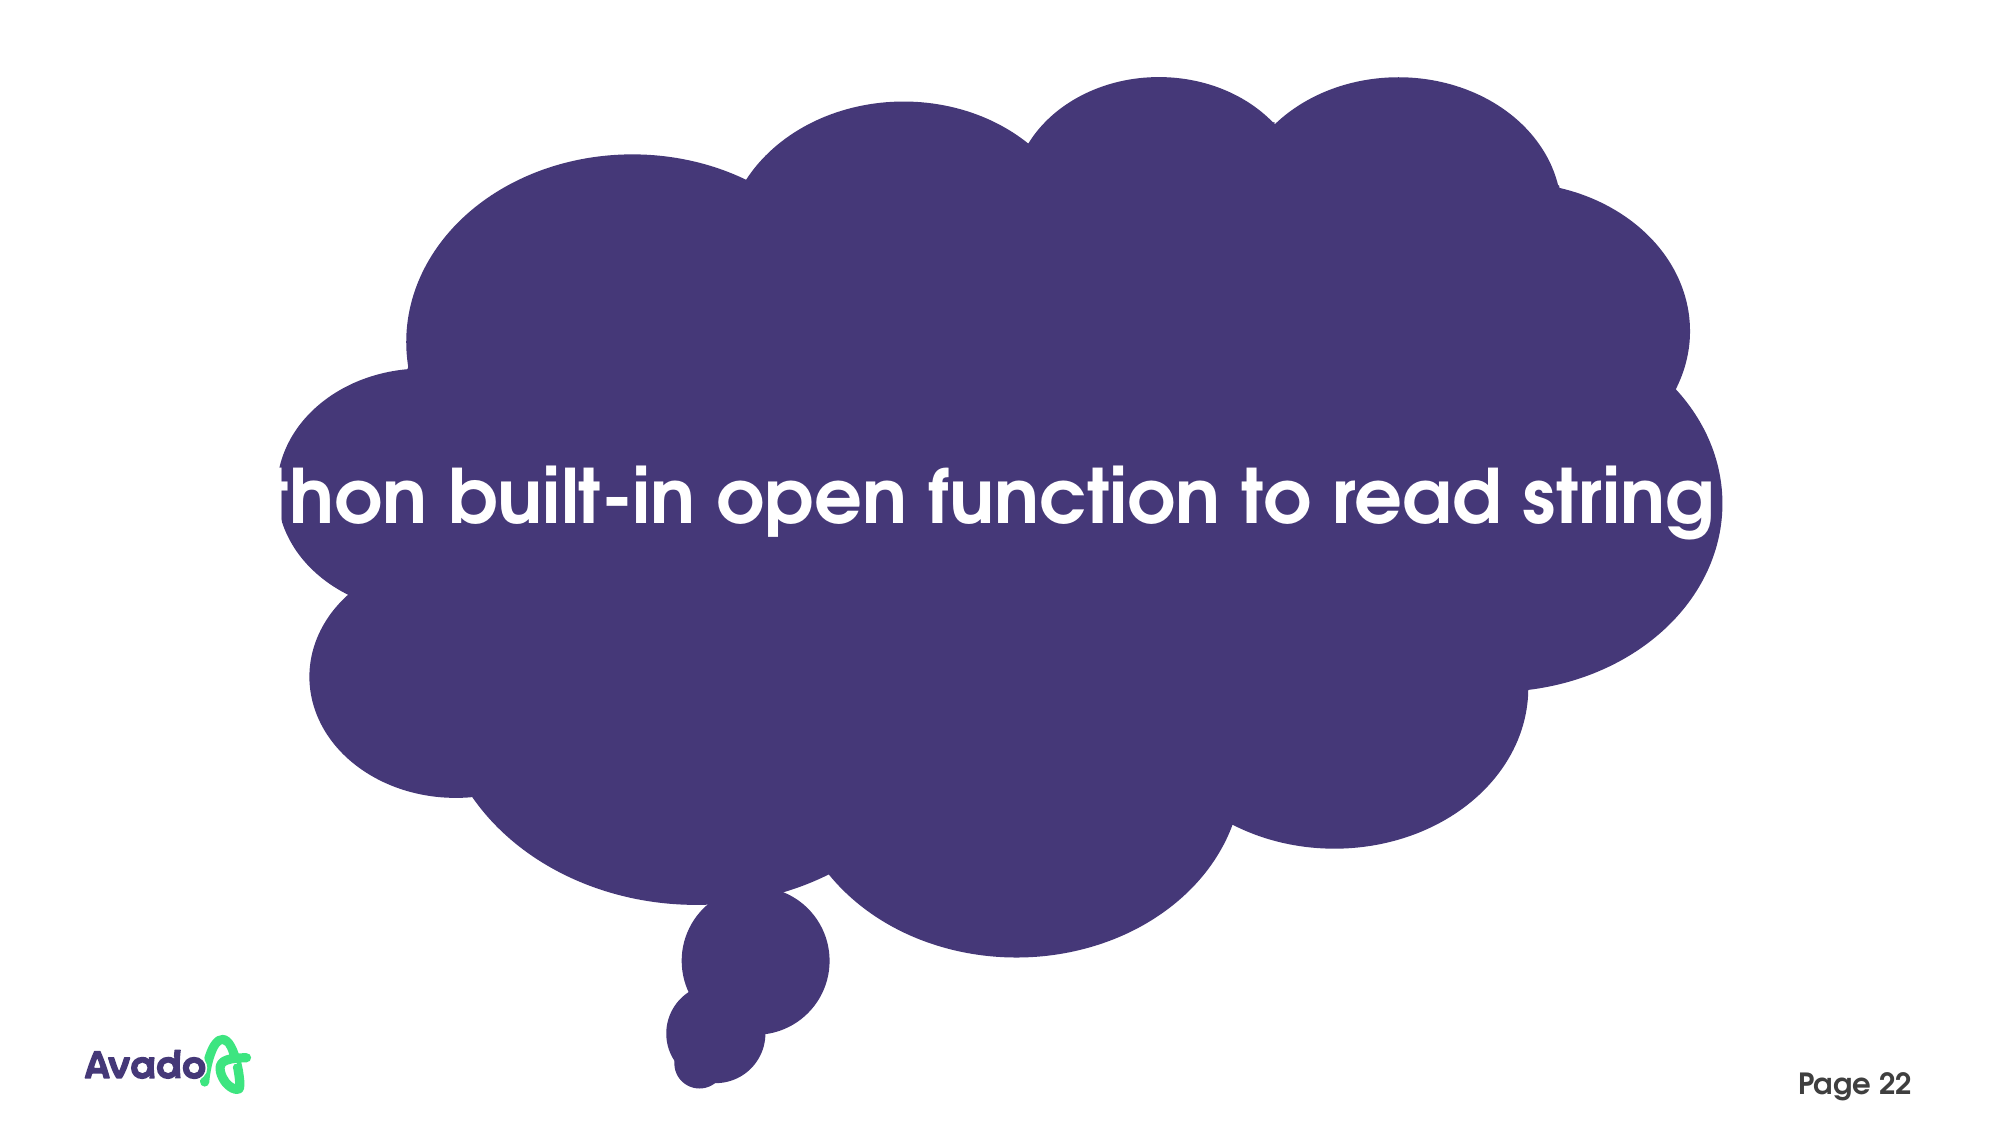

Python built-in open function to read string
Page 22